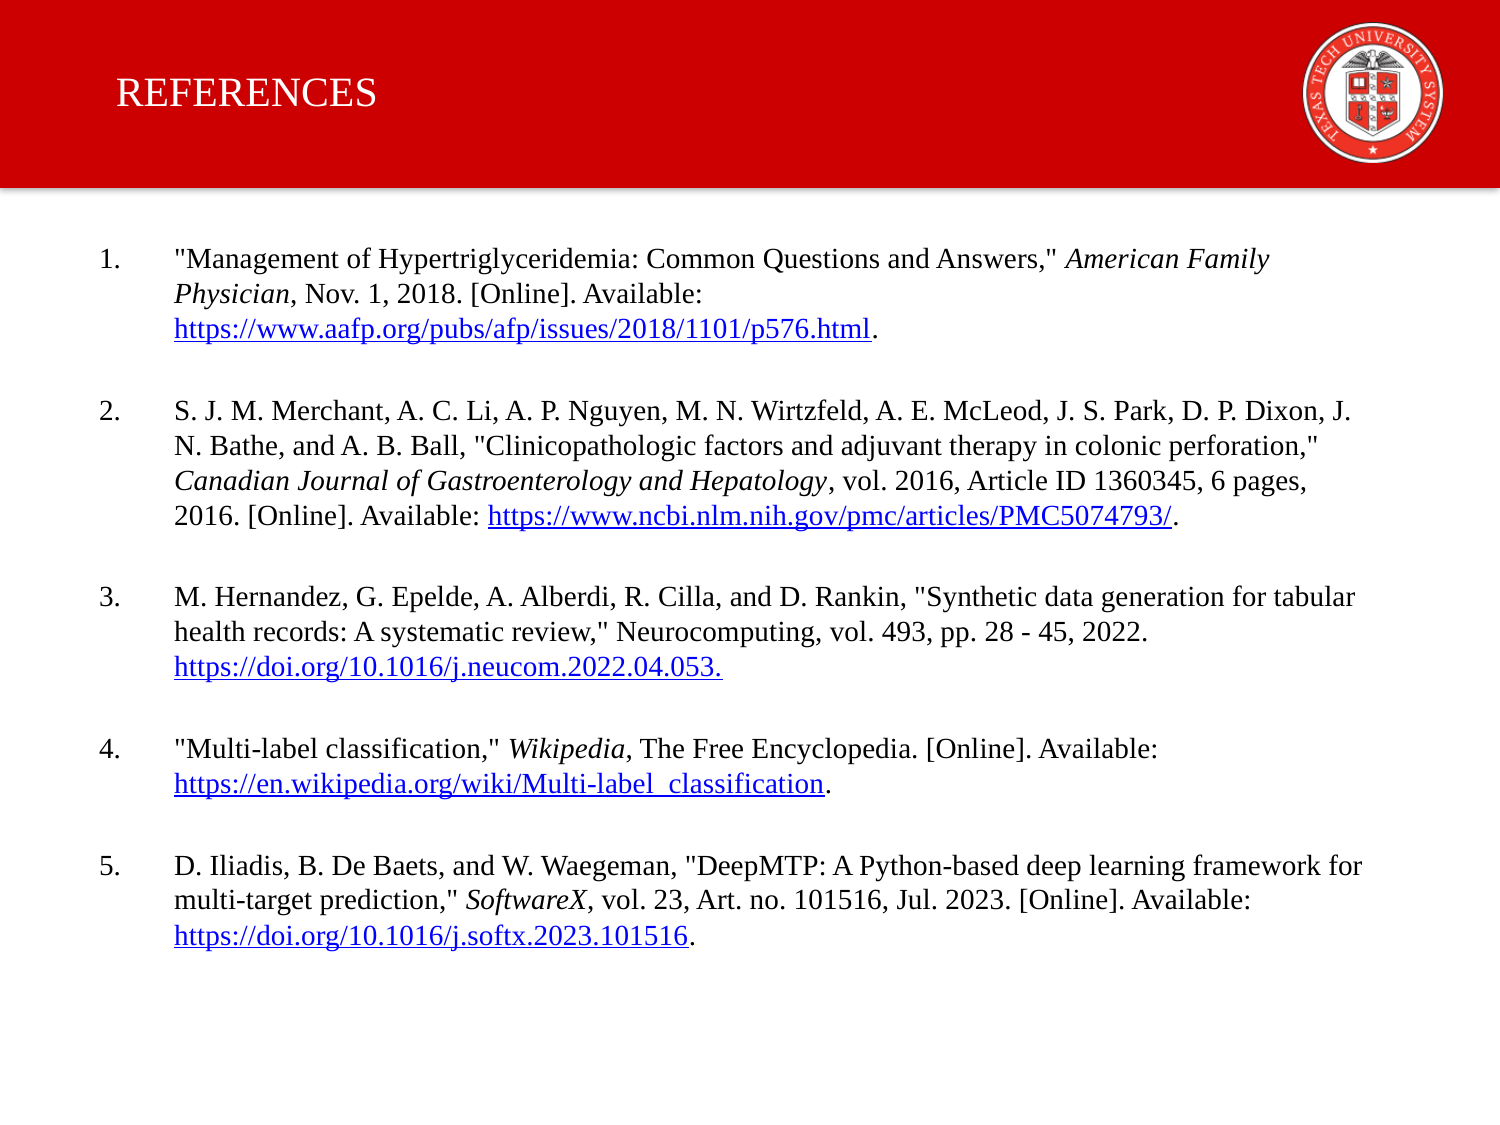

# REFERENCES
"Management of Hypertriglyceridemia: Common Questions and Answers," American Family Physician, Nov. 1, 2018. [Online]. Available: https://www.aafp.org/pubs/afp/issues/2018/1101/p576.html.

S. J. M. Merchant, A. C. Li, A. P. Nguyen, M. N. Wirtzfeld, A. E. McLeod, J. S. Park, D. P. Dixon, J. N. Bathe, and A. B. Ball, "Clinicopathologic factors and adjuvant therapy in colonic perforation," Canadian Journal of Gastroenterology and Hepatology, vol. 2016, Article ID 1360345, 6 pages, 2016. [Online]. Available: https://www.ncbi.nlm.nih.gov/pmc/articles/PMC5074793/.

M. Hernandez, G. Epelde, A. Alberdi, R. Cilla, and D. Rankin, "Synthetic data generation for tabular health records: A systematic review," Neurocomputing, vol. 493, pp. 28 - 45, 2022. https://doi.org/10.1016/j.neucom.2022.04.053.

"Multi-label classification," Wikipedia, The Free Encyclopedia. [Online]. Available: https://en.wikipedia.org/wiki/Multi-label_classification.

D. Iliadis, B. De Baets, and W. Waegeman, "DeepMTP: A Python-based deep learning framework for multi-target prediction," SoftwareX, vol. 23, Art. no. 101516, Jul. 2023. [Online]. Available: https://doi.org/10.1016/j.softx.2023.101516.